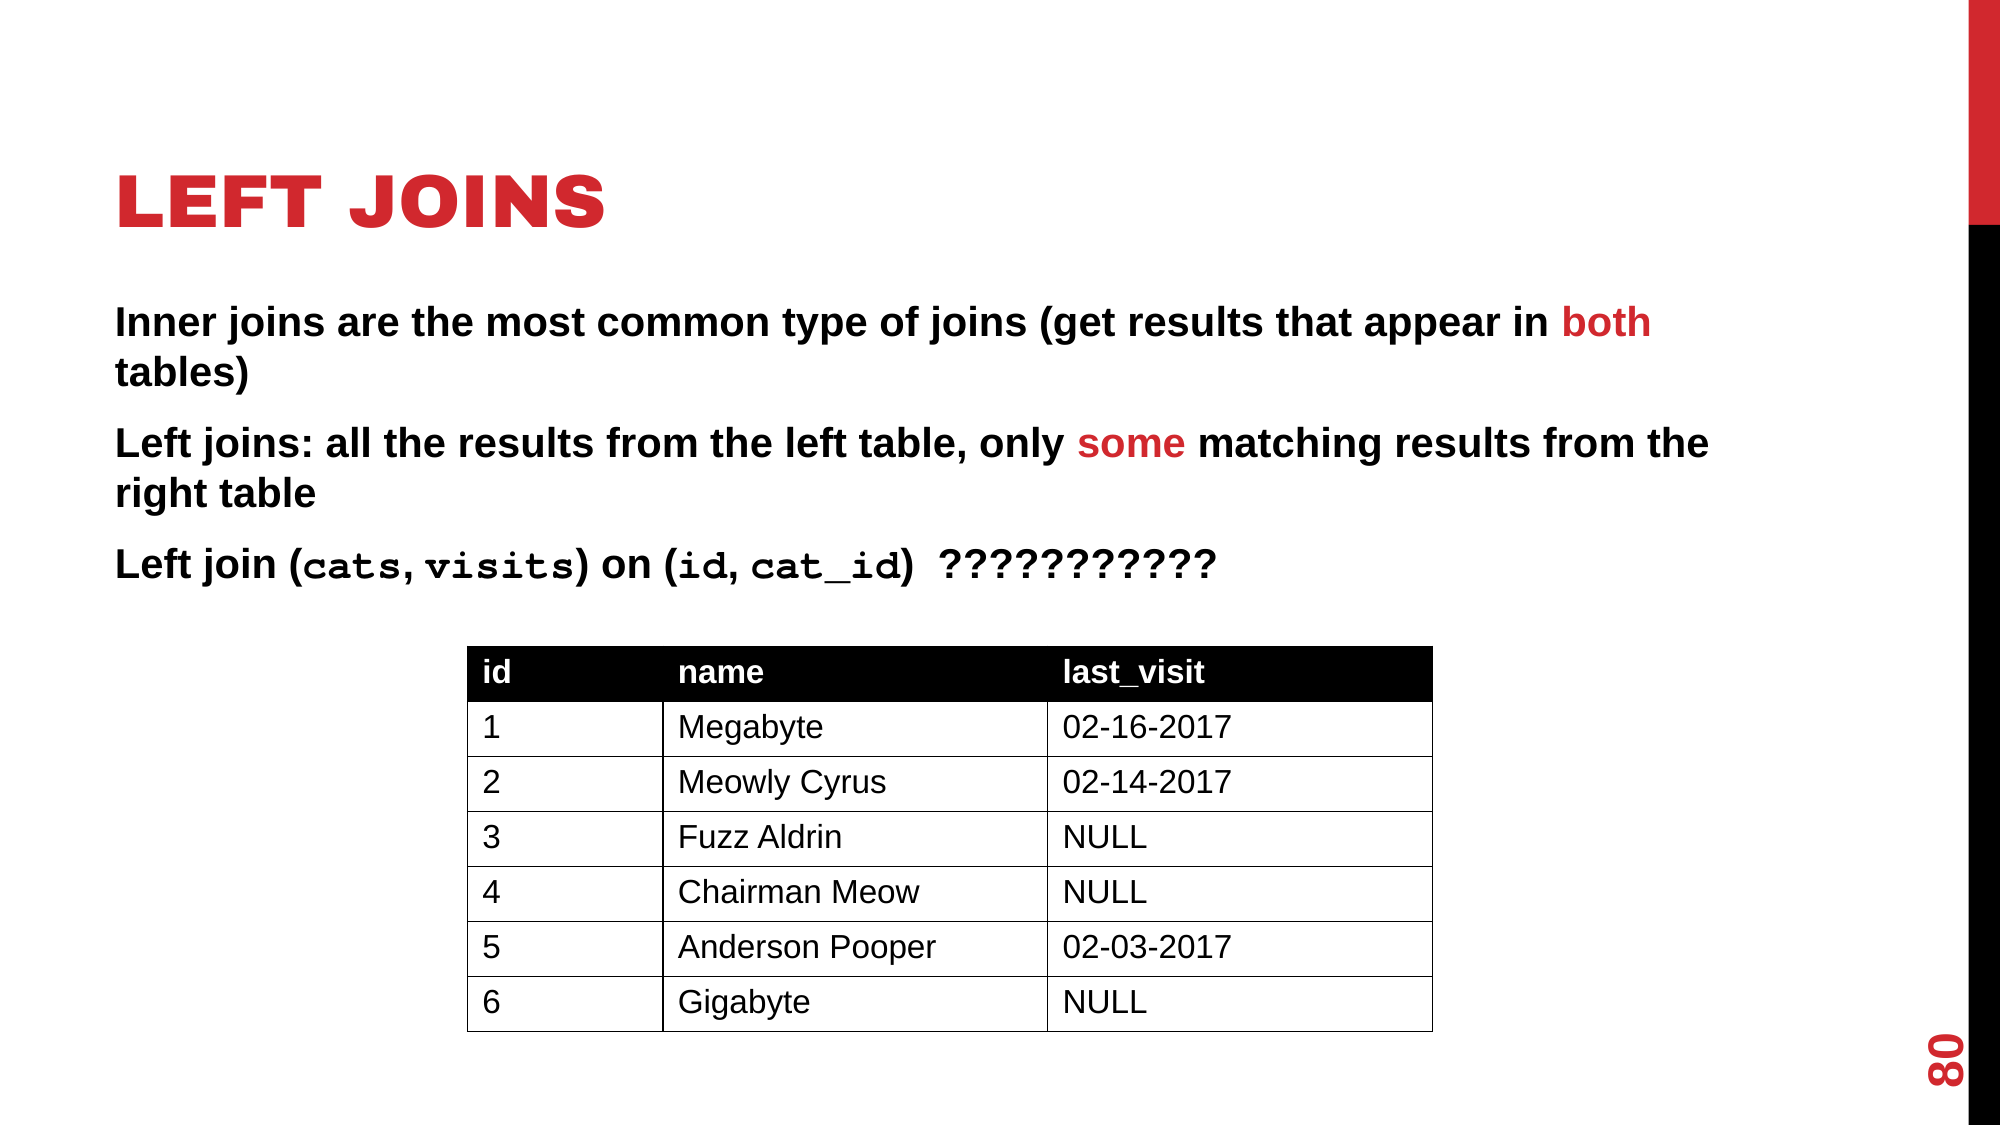

# LEFT JOINS
Inner joins are the most common type of joins (get results that appear in both tables)
Left joins: all the results from the left table, only some matching results from the right table
Left join (cats, visits) on (id, cat_id)  ???????????
| id | name | last\_visit |
| --- | --- | --- |
| 1 | Megabyte | 02-16-2017 |
| 2 | Meowly Cyrus | 02-14-2017 |
| 3 | Fuzz Aldrin | NULL |
| 4 | Chairman Meow | NULL |
| 5 | Anderson Pooper | 02-03-2017 |
| 6 | Gigabyte | NULL |
80